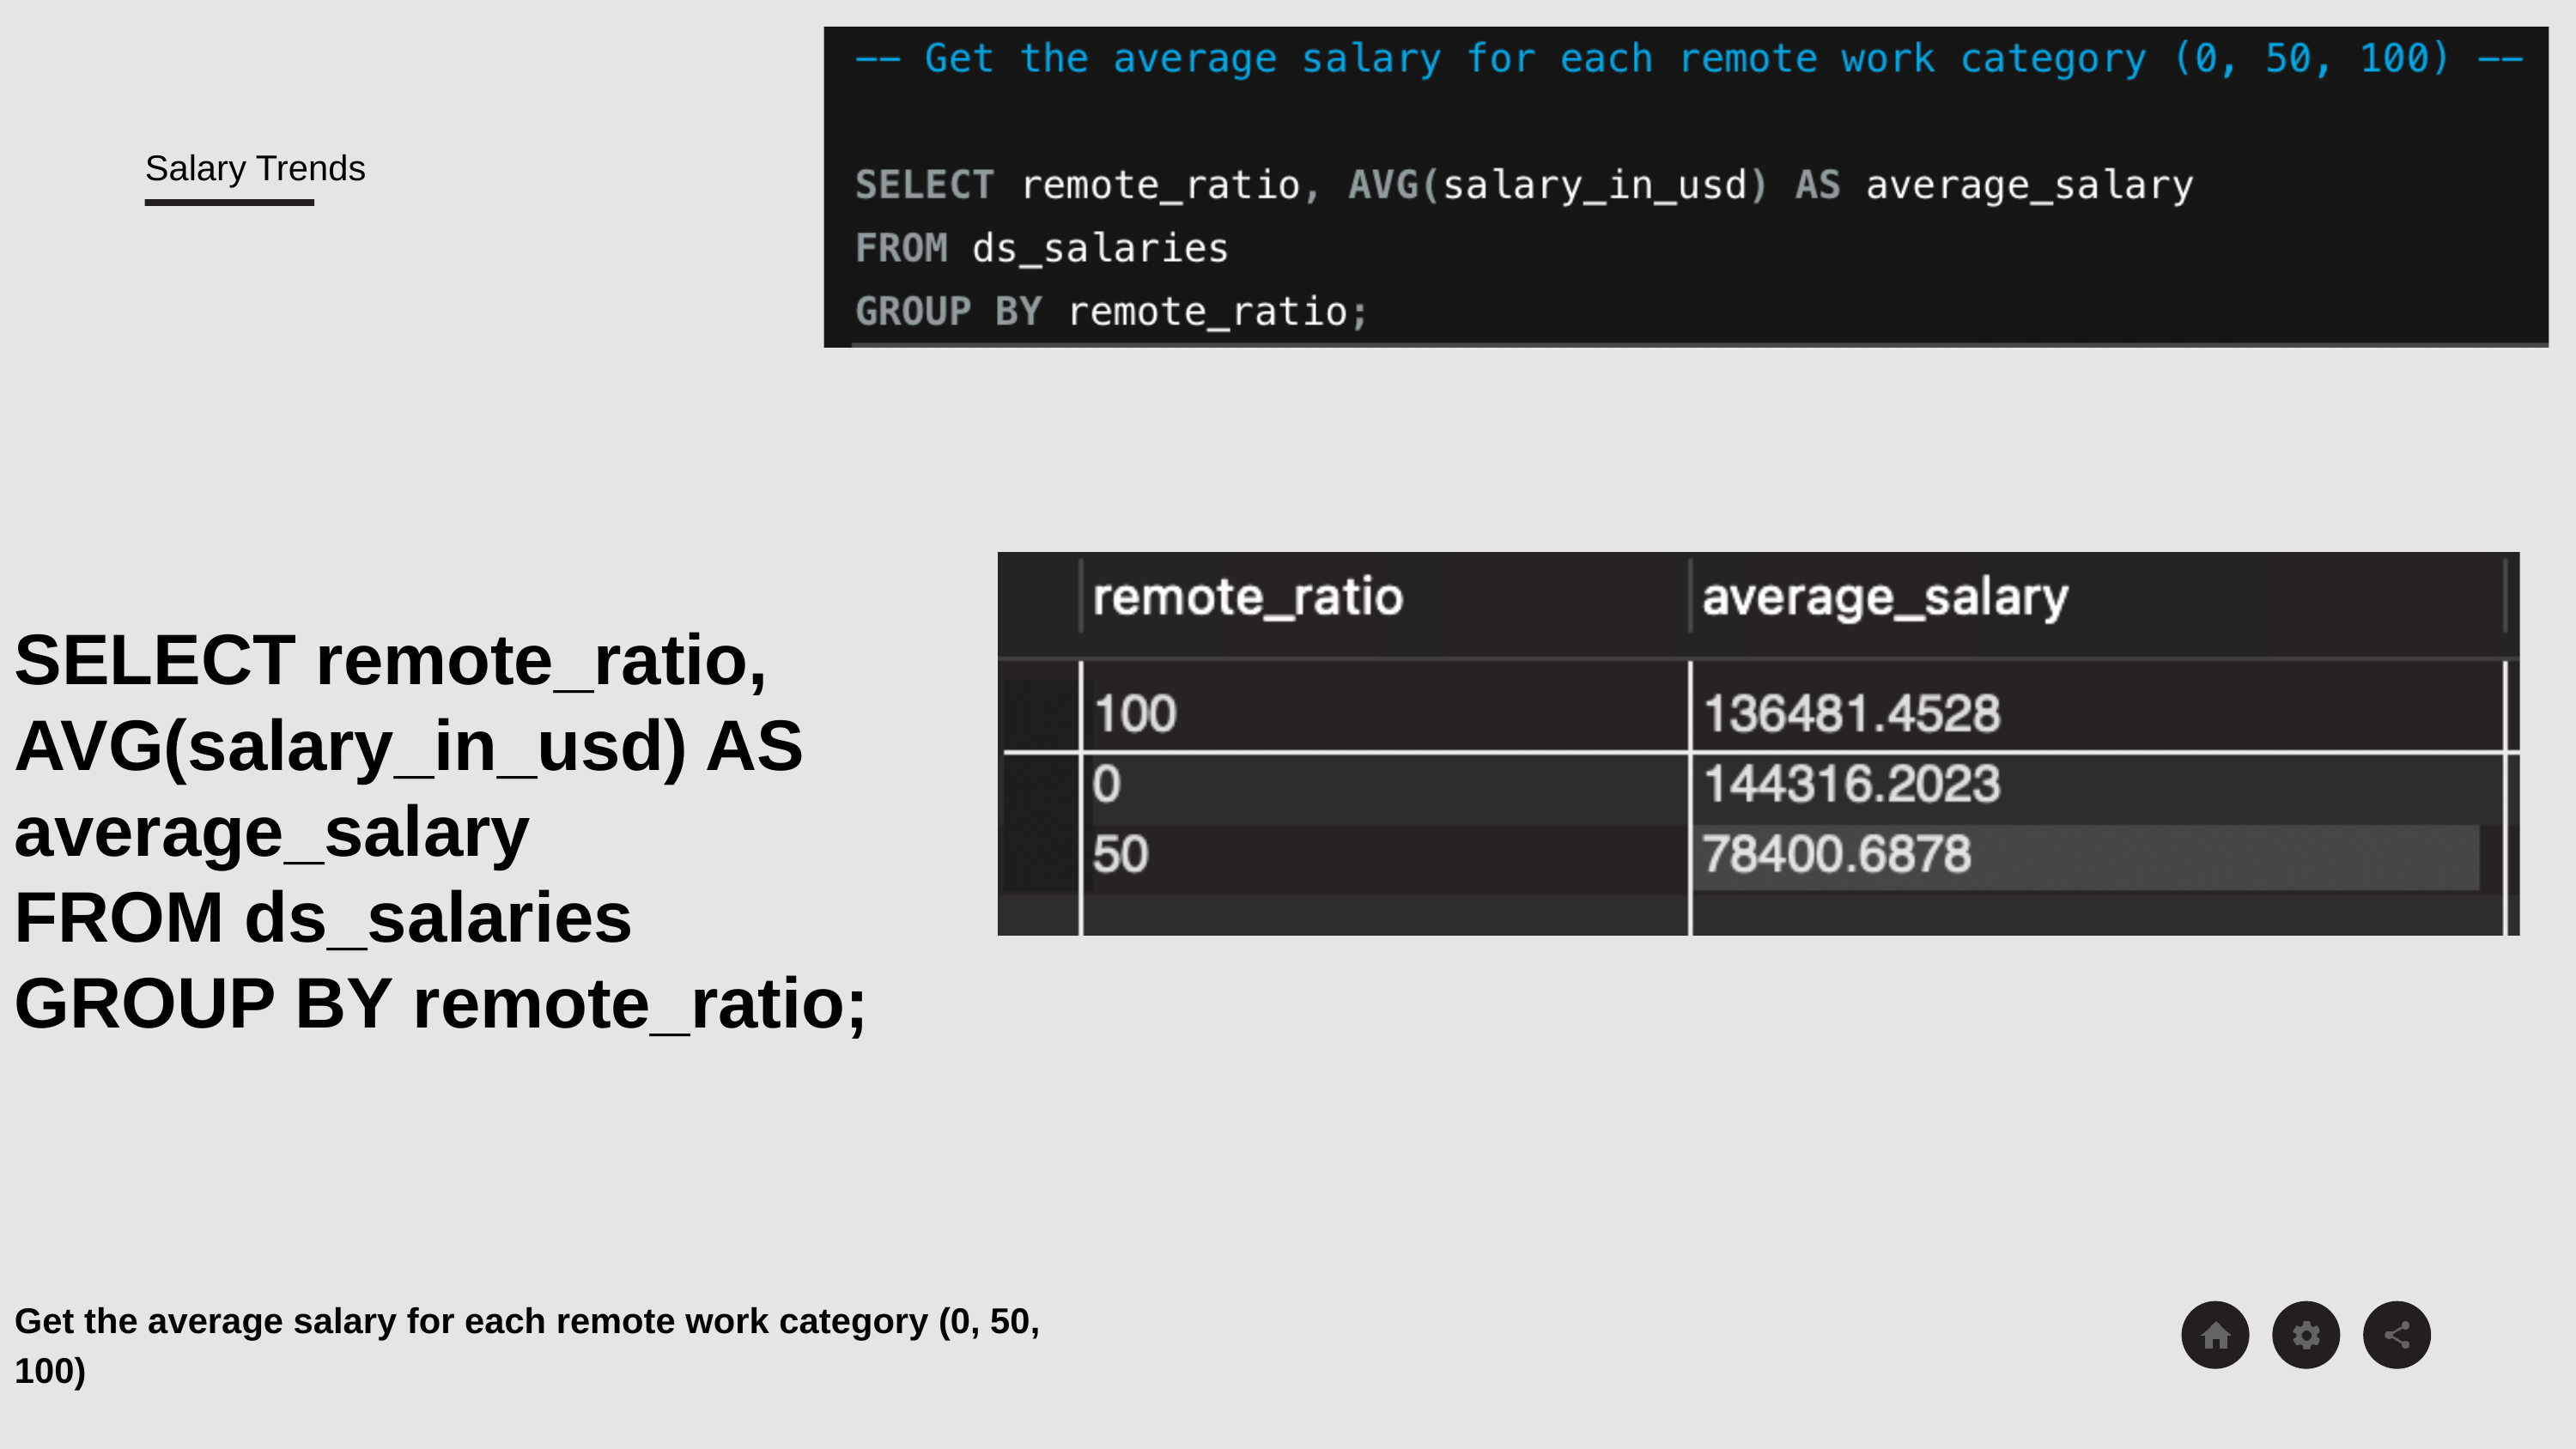

Salary Trends

SELECT remote_ratio, AVG(salary_in_usd) AS average_salary
FROM ds_salaries
GROUP BY remote_ratio;

Get the average salary for each remote work category (0, 50, 100)